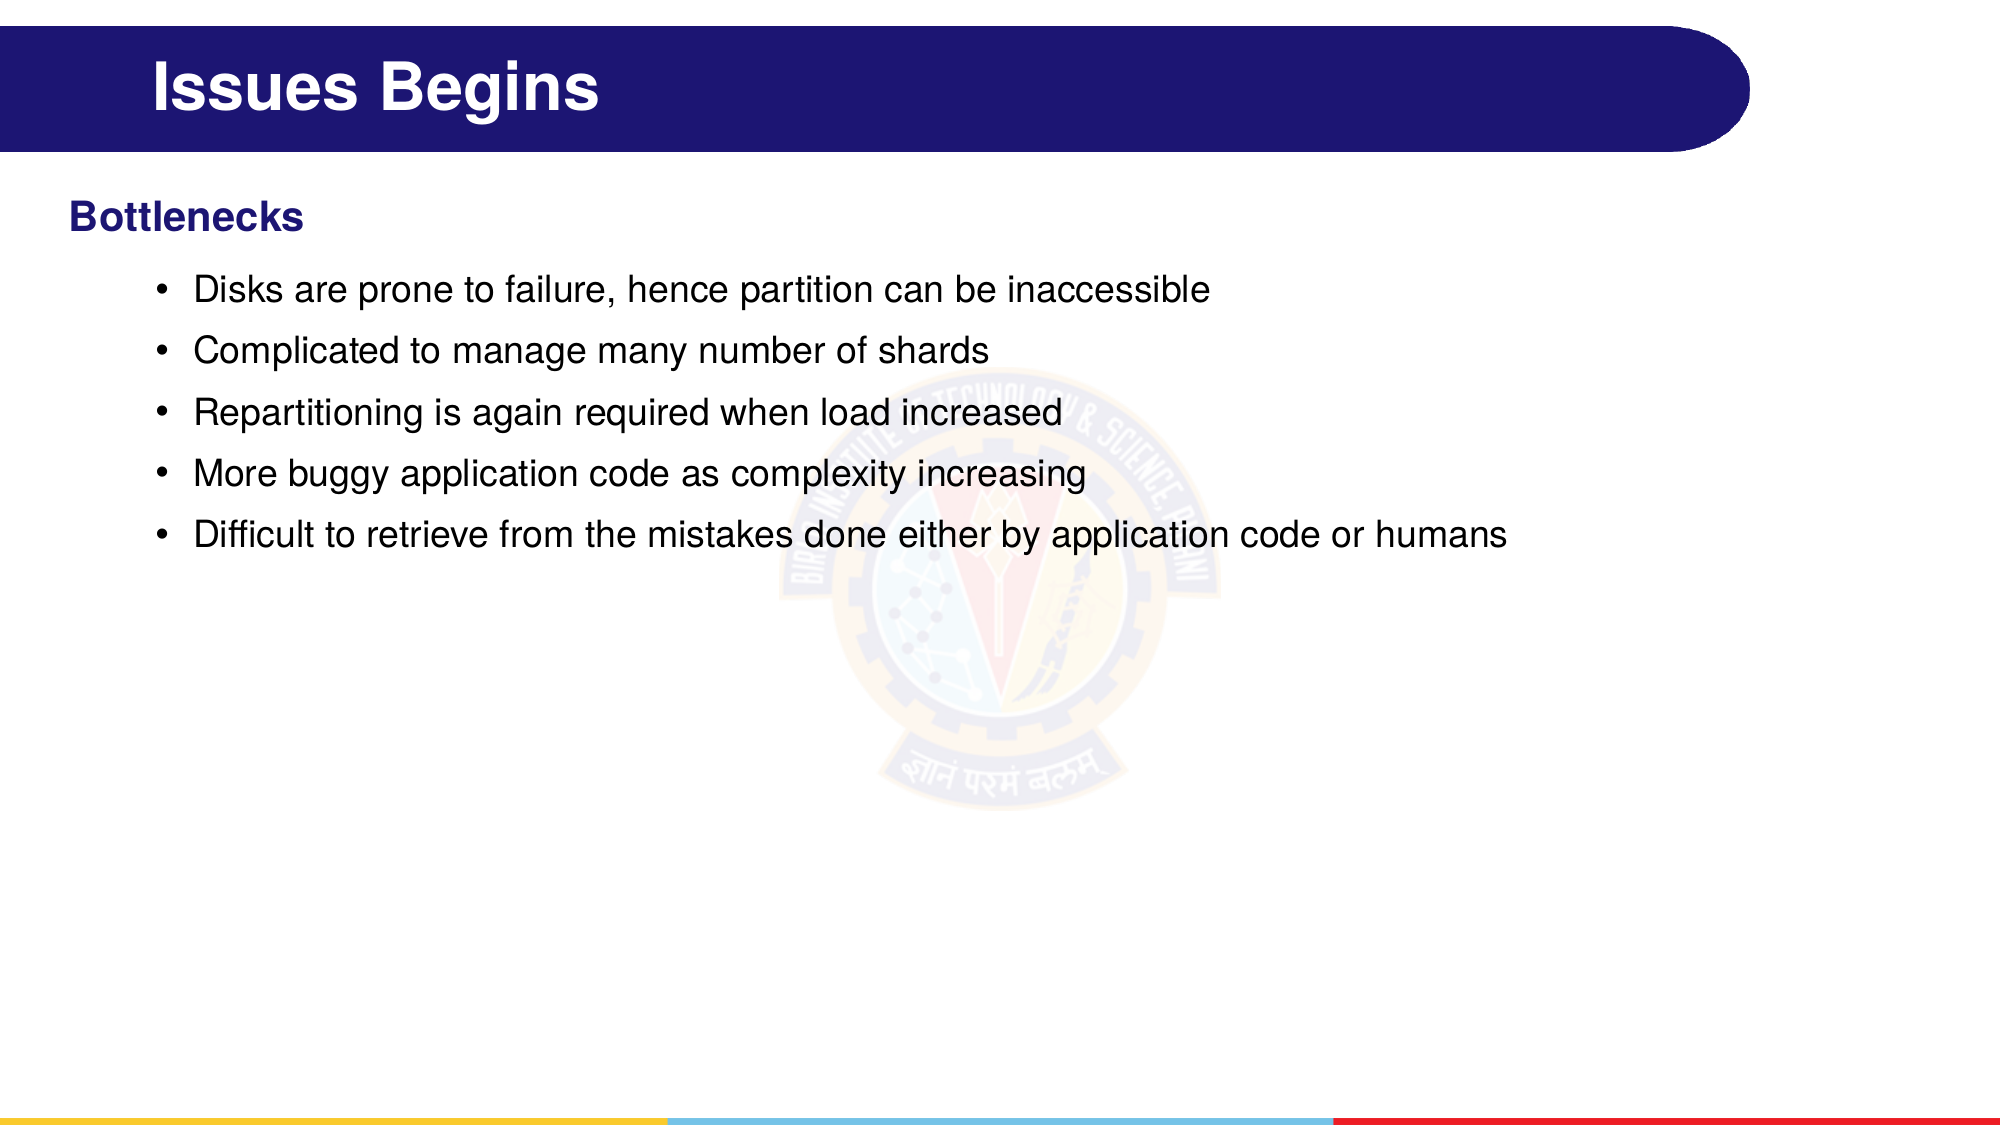

# Issues Begins
Bottlenecks
Disks are prone to failure, hence partition can be inaccessible
Complicated to manage many number of shards
Repartitioning is again required when load increased
More buggy application code as complexity increasing
Difficult to retrieve from the mistakes done either by application code or humans